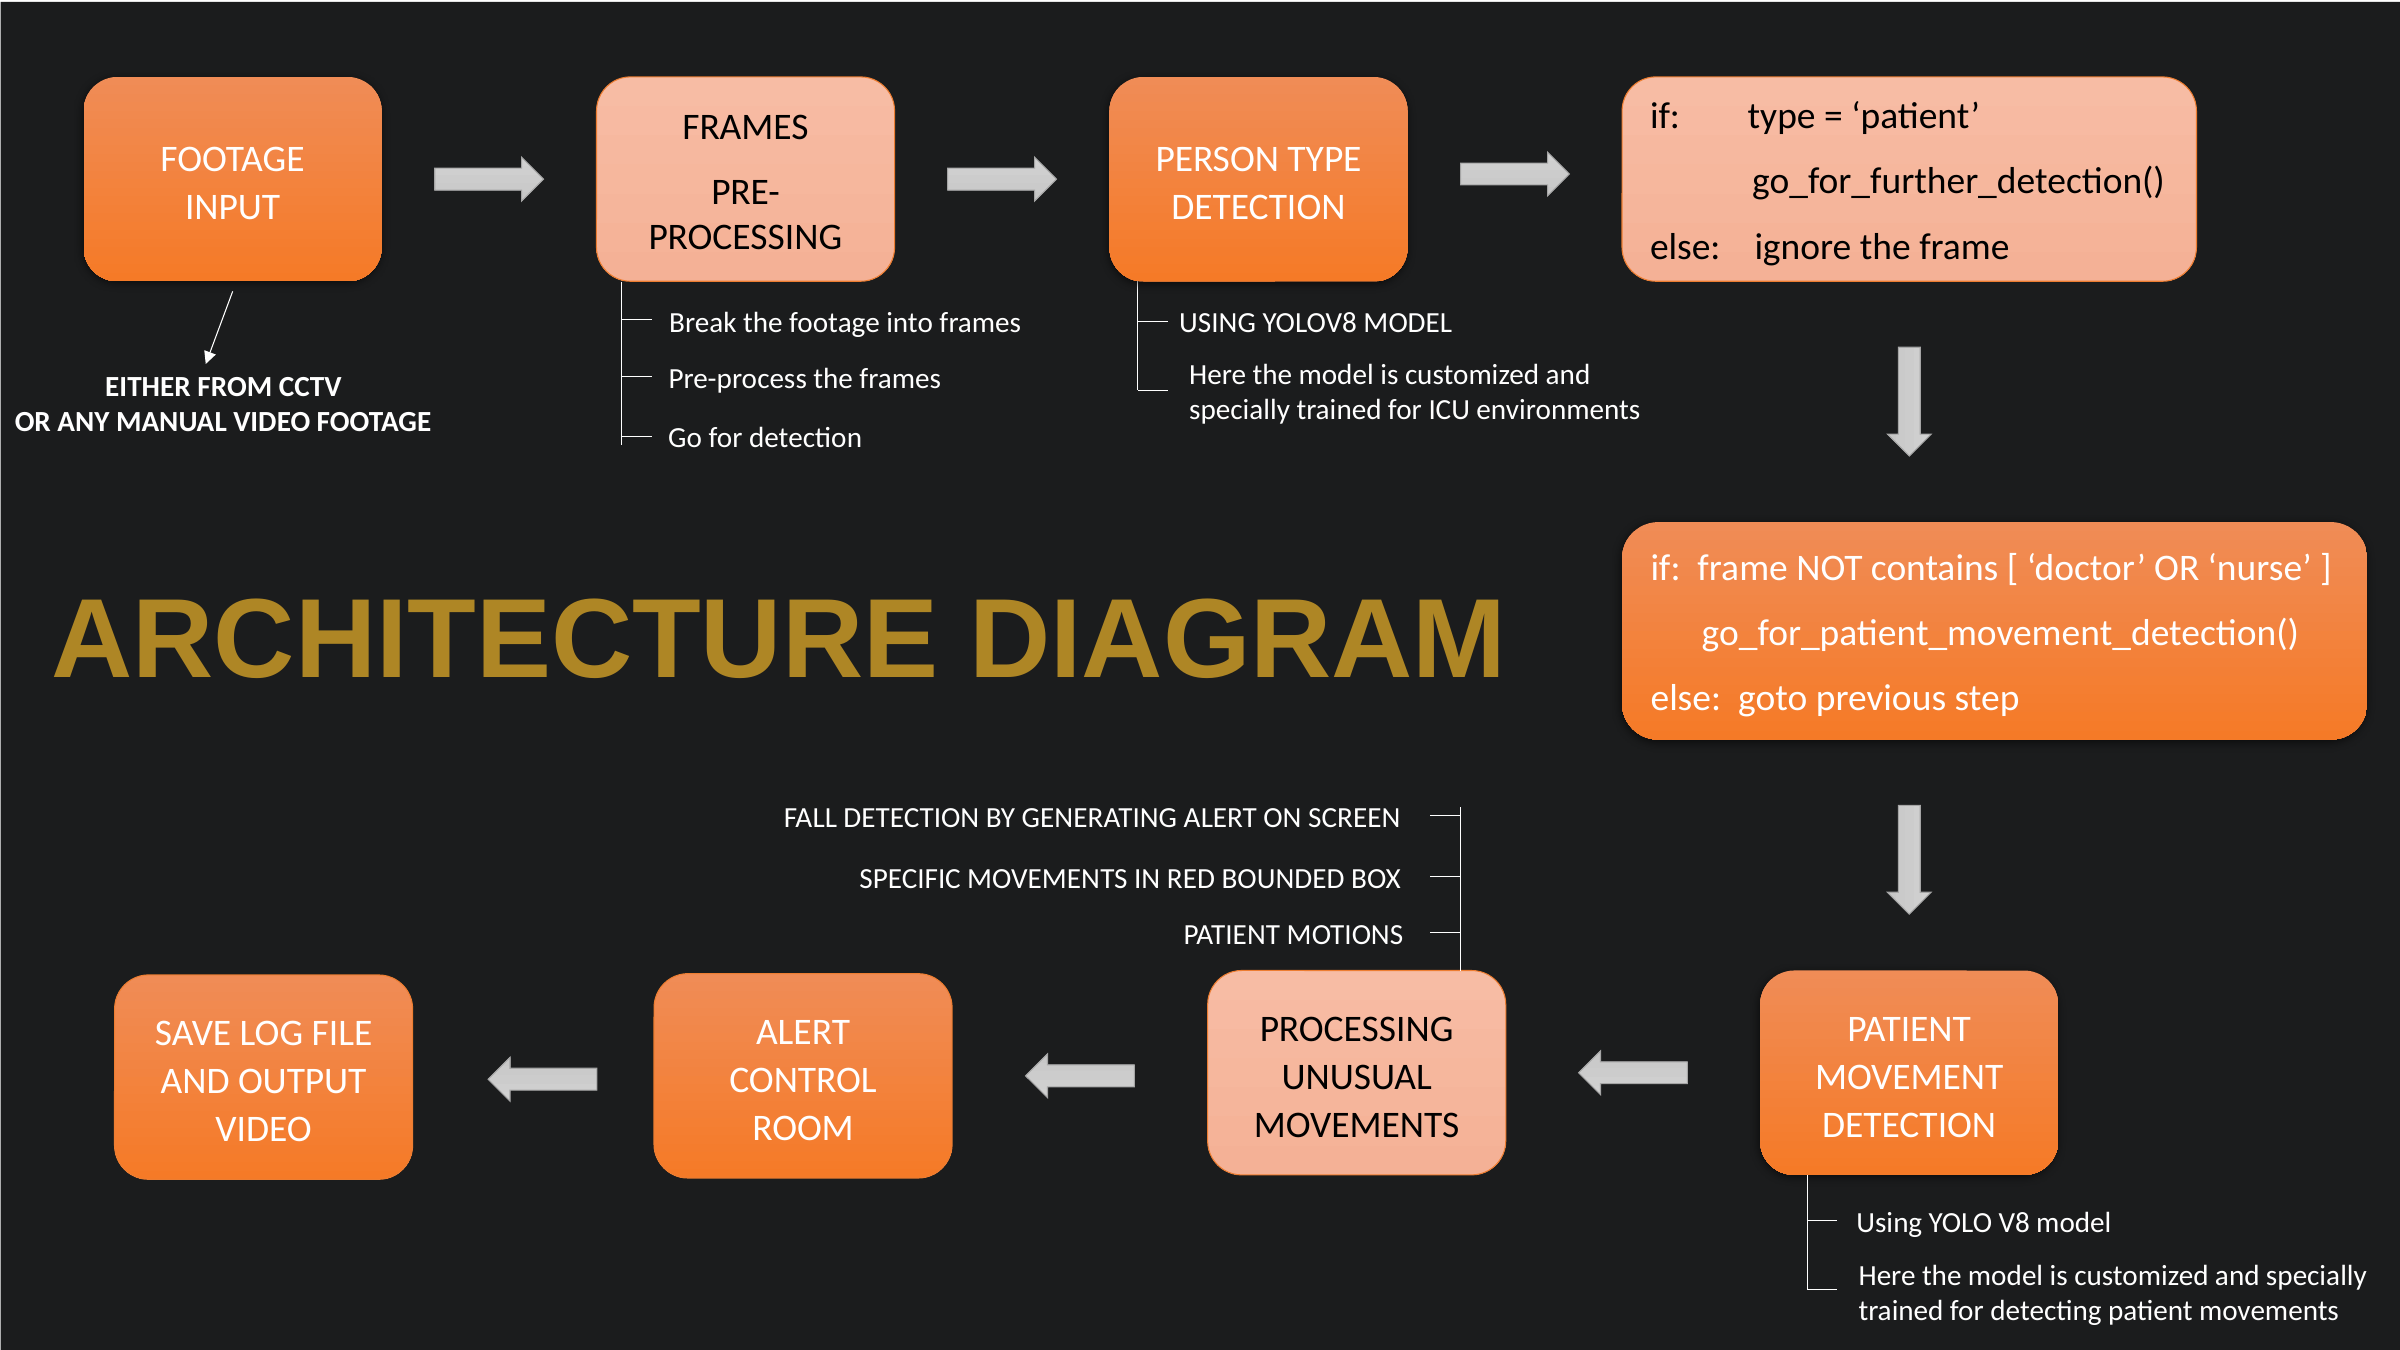

FRAMES
PRE-PROCESSING
FOOTAGE INPUT
PERSON TYPE DETECTION
if:        type = ‘patient’
            go_for_further_detection()
else:    ignore the frame

USING YOLOV8 MODEL
Break the footage into frames
Here the model is customized and
specially trained for ICU environments
Pre-process the frames
EITHER FROM CCTV
OR ANY MANUAL VIDEO FOOTAGE

Go for detection
if:  frame NOT contains [ ‘doctor’ OR ‘nurse’ ]
      go_for_patient_movement_detection()
else:  goto previous step
ARCHITECTURE DIAGRAM
FALL DETECTION BY GENERATING ALERT ON SCREEN

SPECIFIC MOVEMENTS IN RED BOUNDED BOX
PATIENT MOTIONS
PROCESSING UNUSUAL MOVEMENTS
PATIENT MOVEMENT DETECTION
ALERT CONTROL ROOM
SAVE LOG FILE AND OUTPUT VIDEO

Using YOLO V8 model
Here the model is customized and specially
trained for detecting patient movements